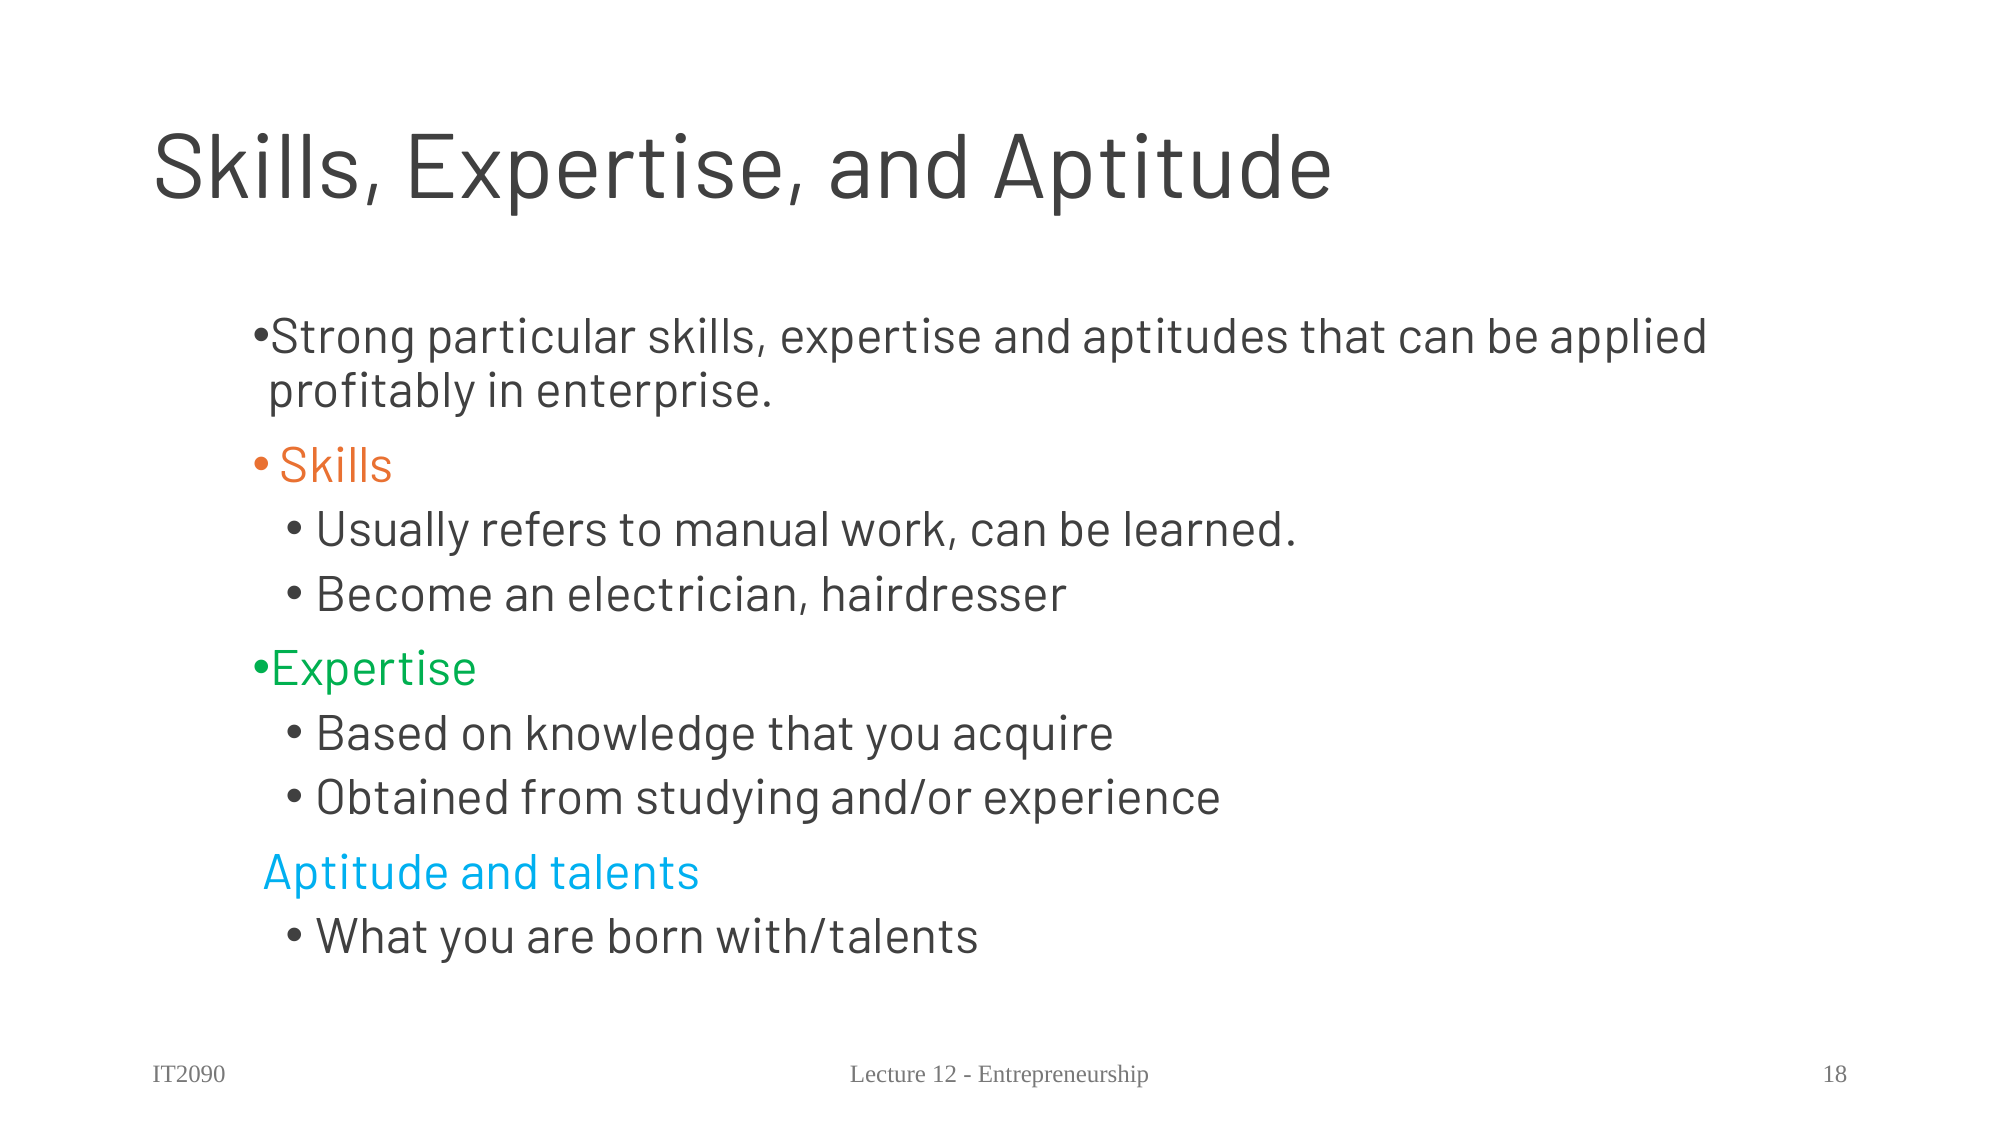

# Skills, Expertise, and Aptitude
Strong particular skills, expertise and aptitudes that can be applied profitably in enterprise.
 Skills
Usually refers to manual work, can be learned.
Become an electrician, hairdresser
Expertise
Based on knowledge that you acquire
Obtained from studying and/or experience
 Aptitude and talents
What you are born with/talents
IT2090
Lecture 12 - Entrepreneurship
18